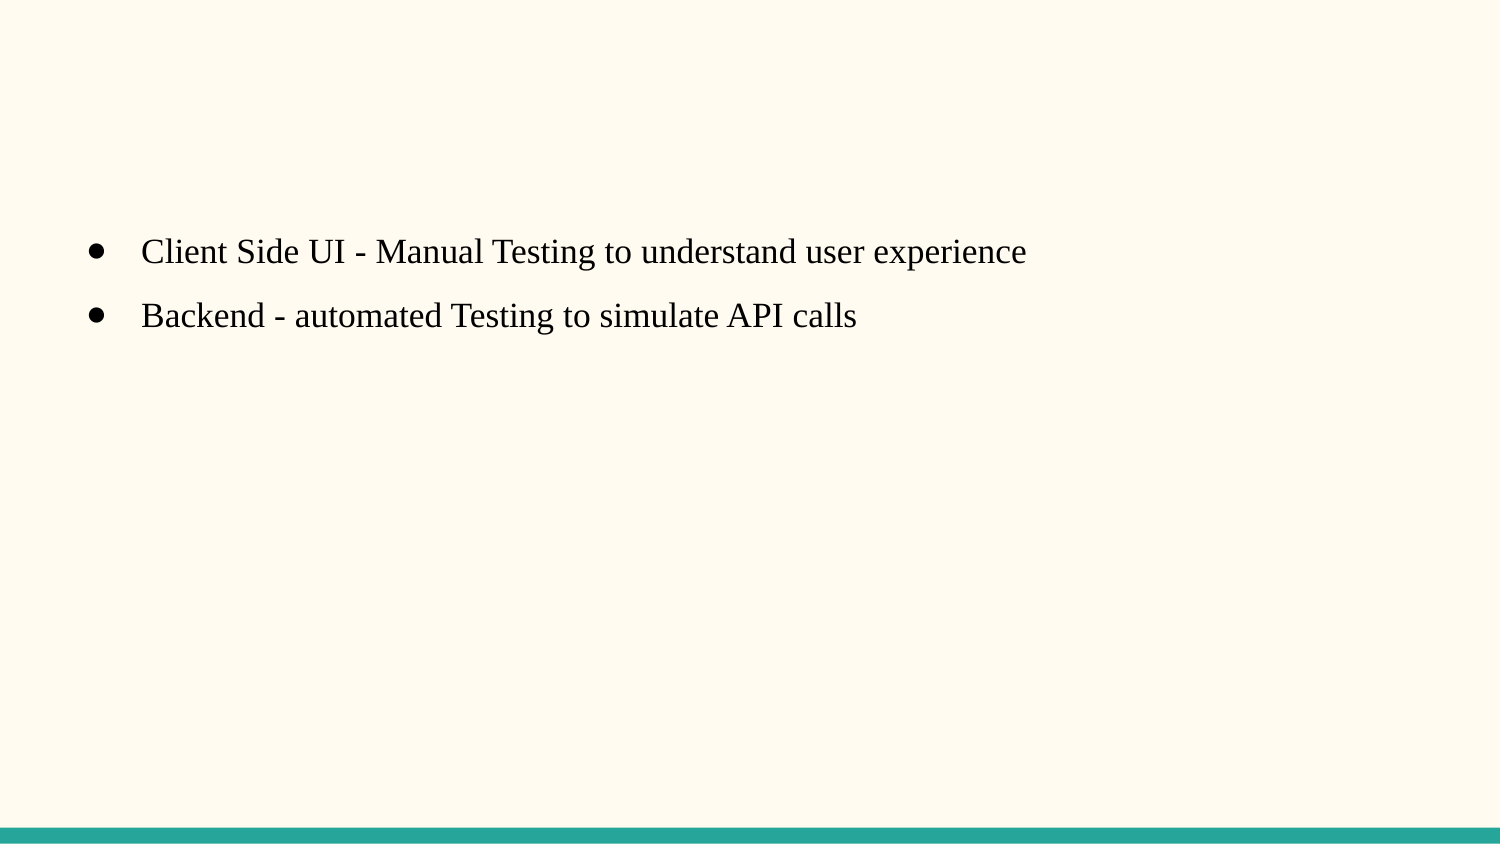

Client Side UI - Manual Testing to understand user experience
Backend - automated Testing to simulate API calls